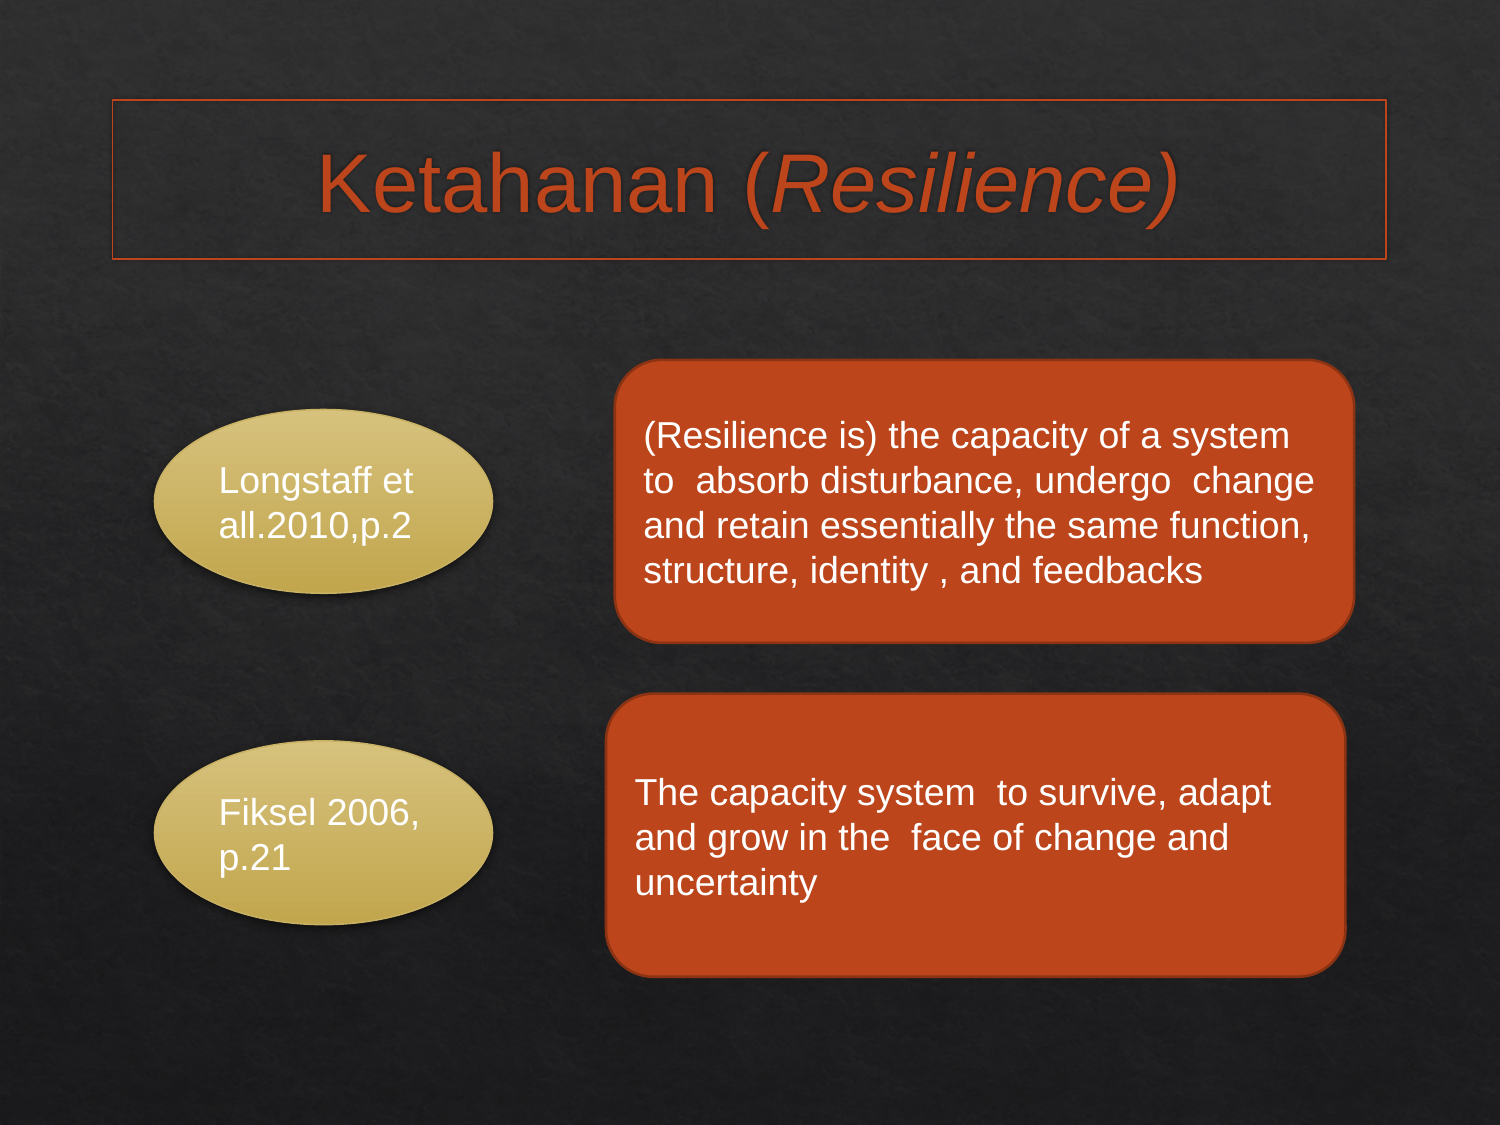

# Ketahanan (Resilience)

(Resilience is) the capacity of a system to  absorb disturbance, undergo  change and retain essentially the same function, structure, identity , and feedbacks
Longstaff et all.2010,p.2
The capacity system  to survive, adapt and grow in the  face of change and uncertainty
Fiksel 2006, p.21